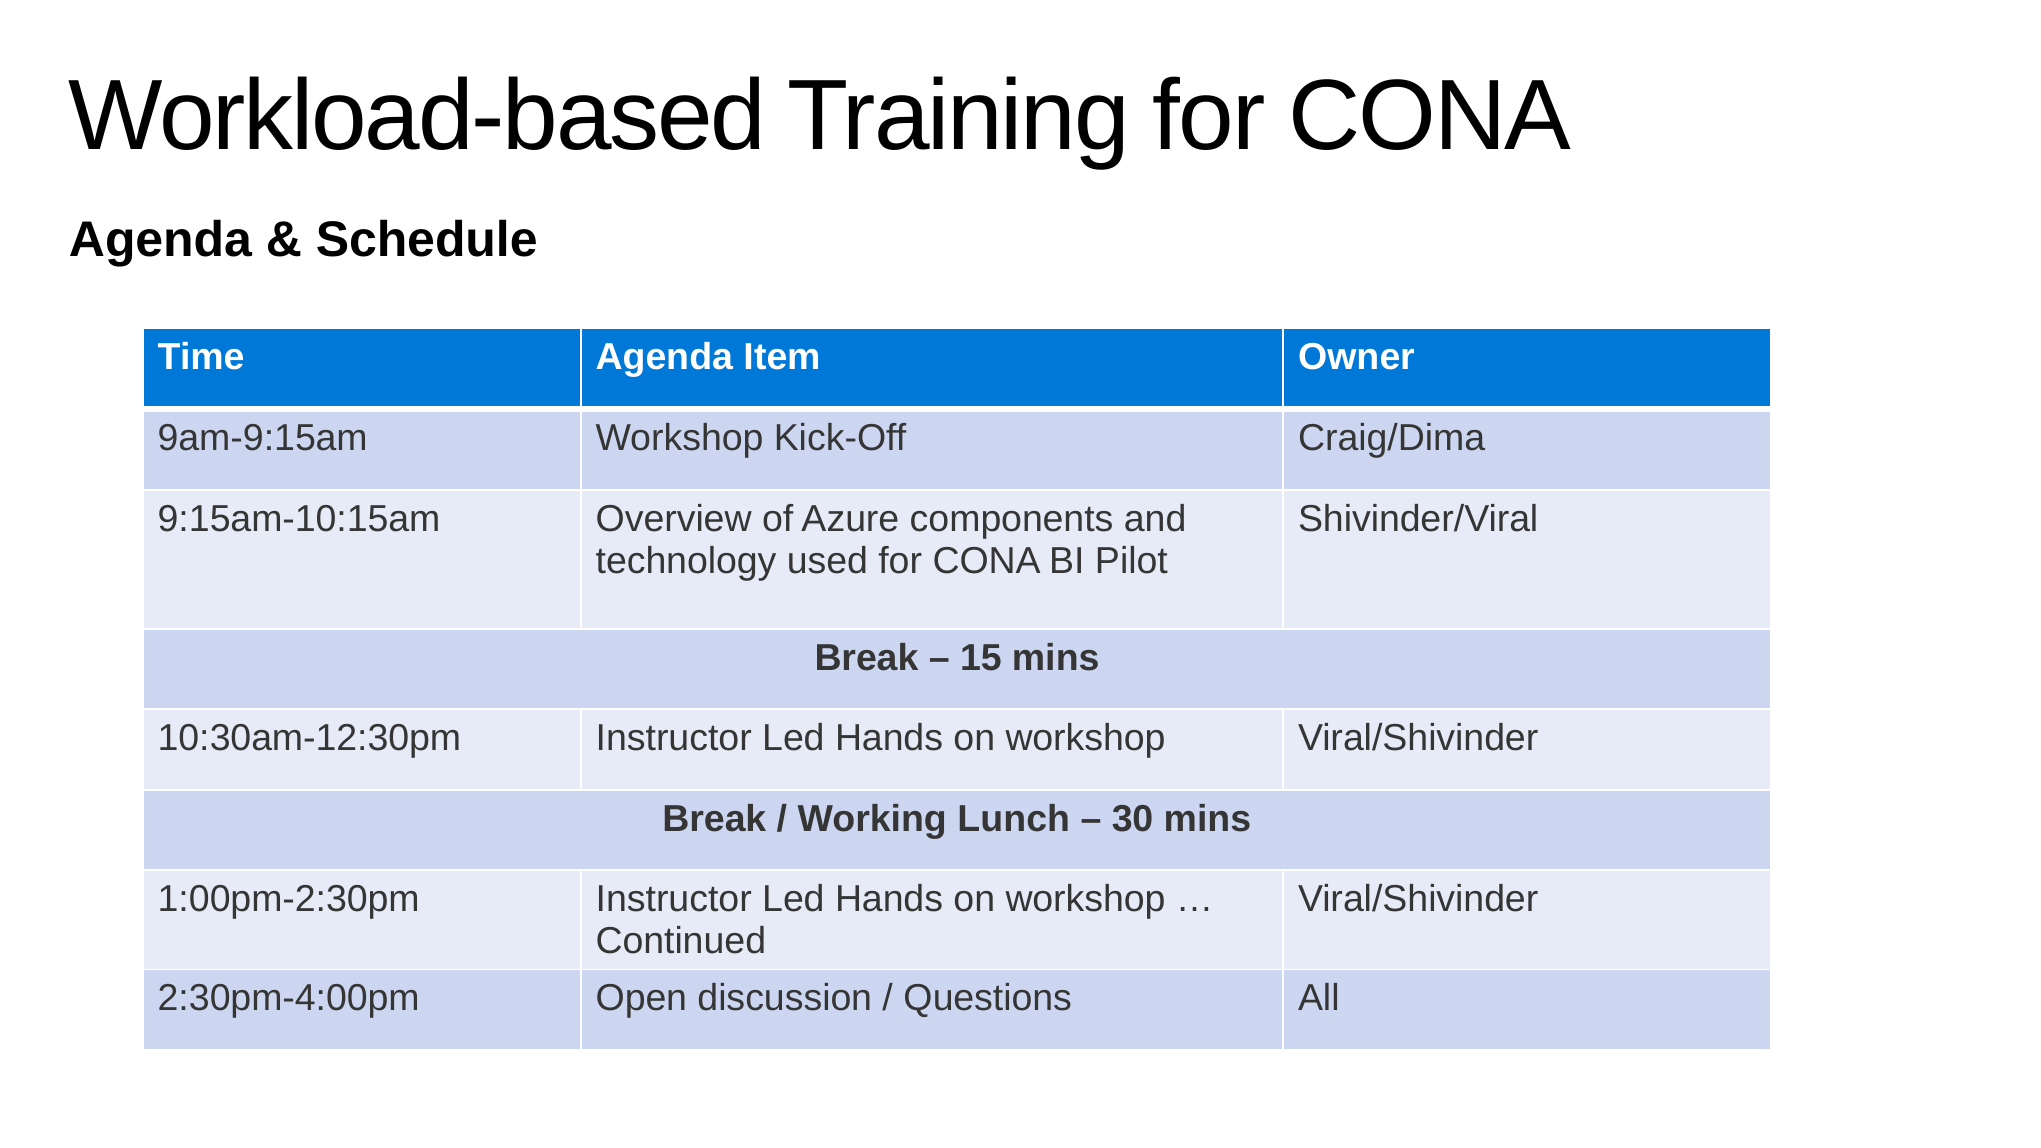

# Workload-based Training for CONA
Agenda & Schedule
| Time | Agenda Item | Owner |
| --- | --- | --- |
| 9am-9:15am | Workshop Kick-Off | Craig/Dima |
| 9:15am-10:15am | Overview of Azure components and technology used for CONA BI Pilot | Shivinder/Viral |
| Break – 15 mins |  |  |
| 10:30am-12:30pm | Instructor Led Hands on workshop | Viral/Shivinder |
| Break / Working Lunch – 30 mins |  |  |
| 1:00pm-2:30pm | Instructor Led Hands on workshop …Continued | Viral/Shivinder |
| 2:30pm-4:00pm | Open discussion / Questions | All |